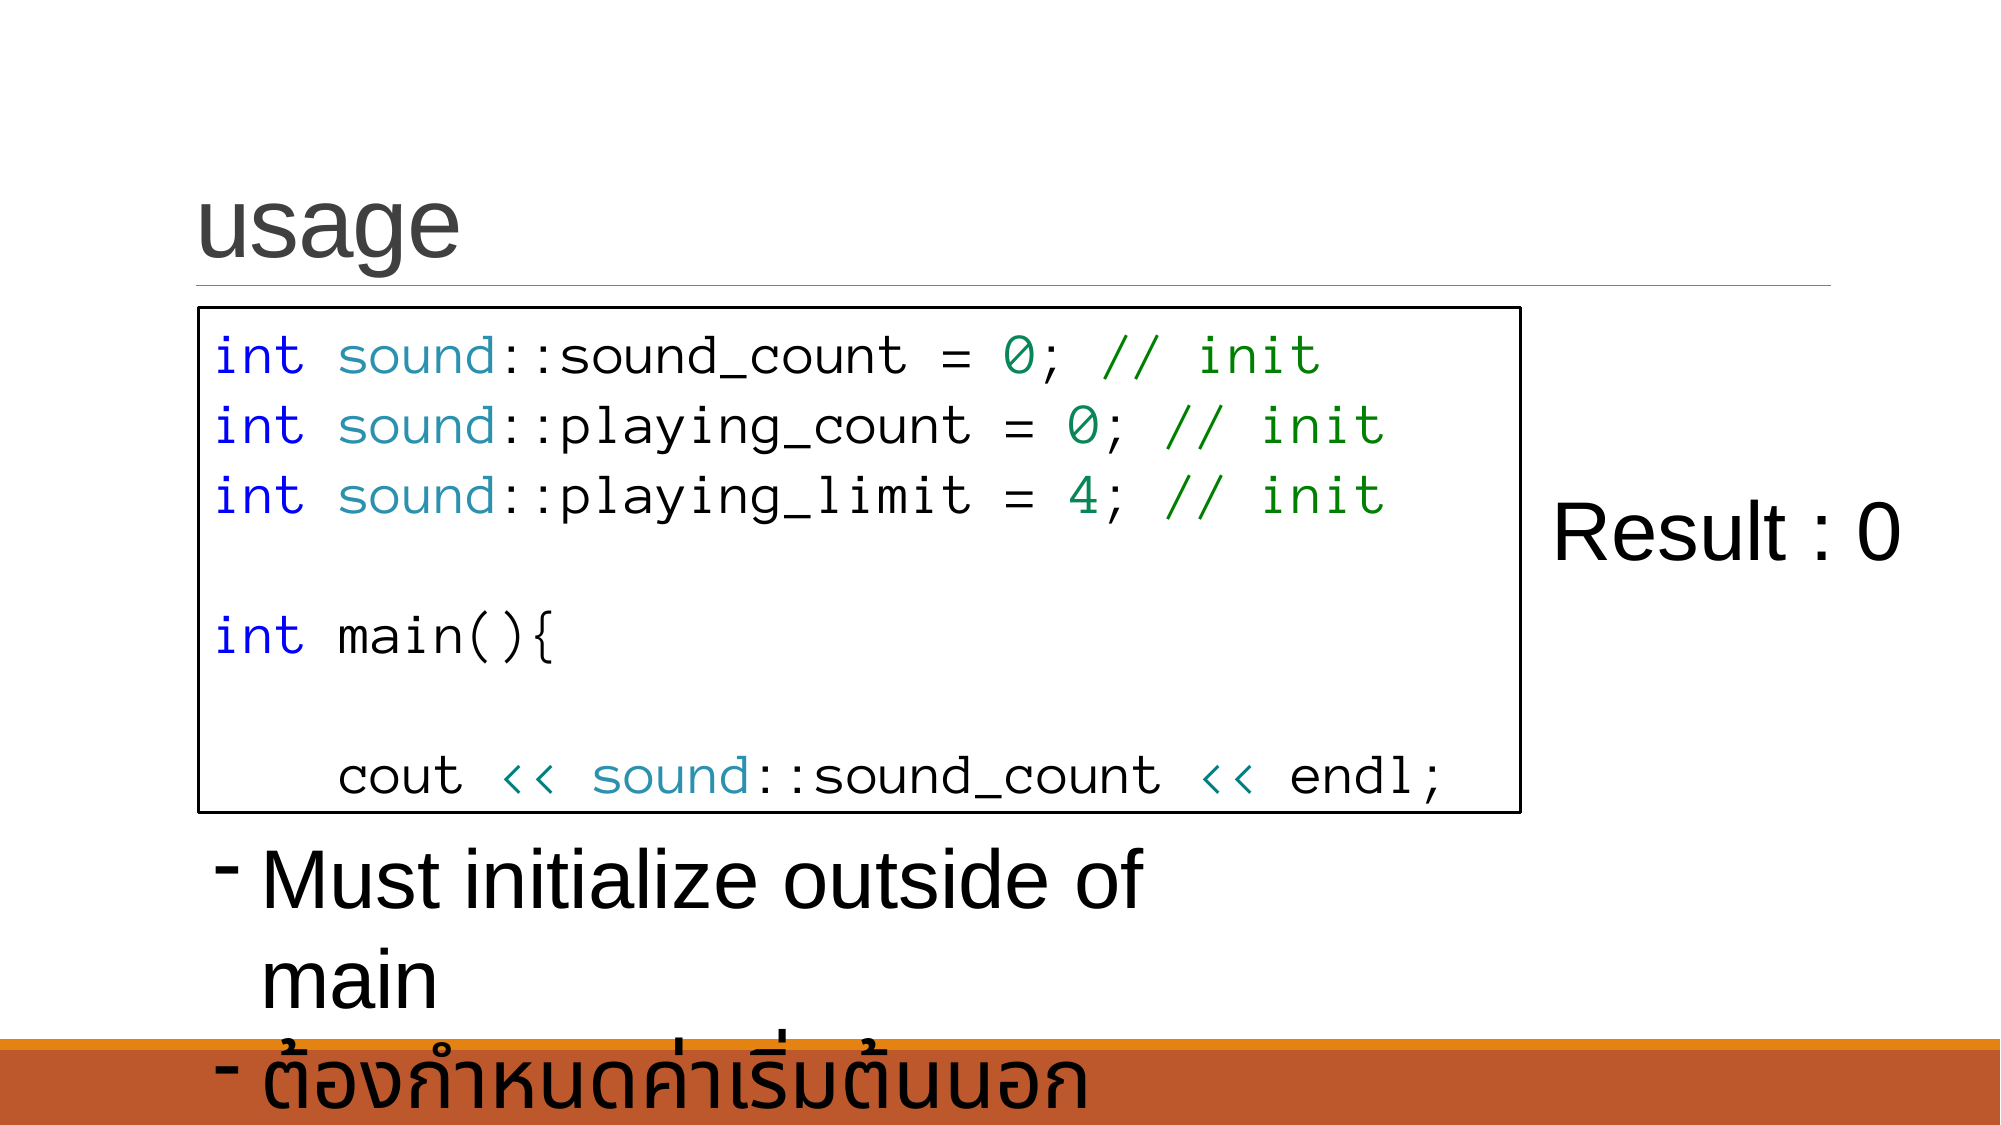

# usage
int sound::sound_count = 0; // init
int sound::playing_count = 0; // init
int sound::playing_limit = 4; // init
int main(){
    cout << sound::sound_count << endl;
Result : 0
Must initialize outside of main
ต้องกำหนดค่าเริ่มต้นนอกฟังก์ชัน main